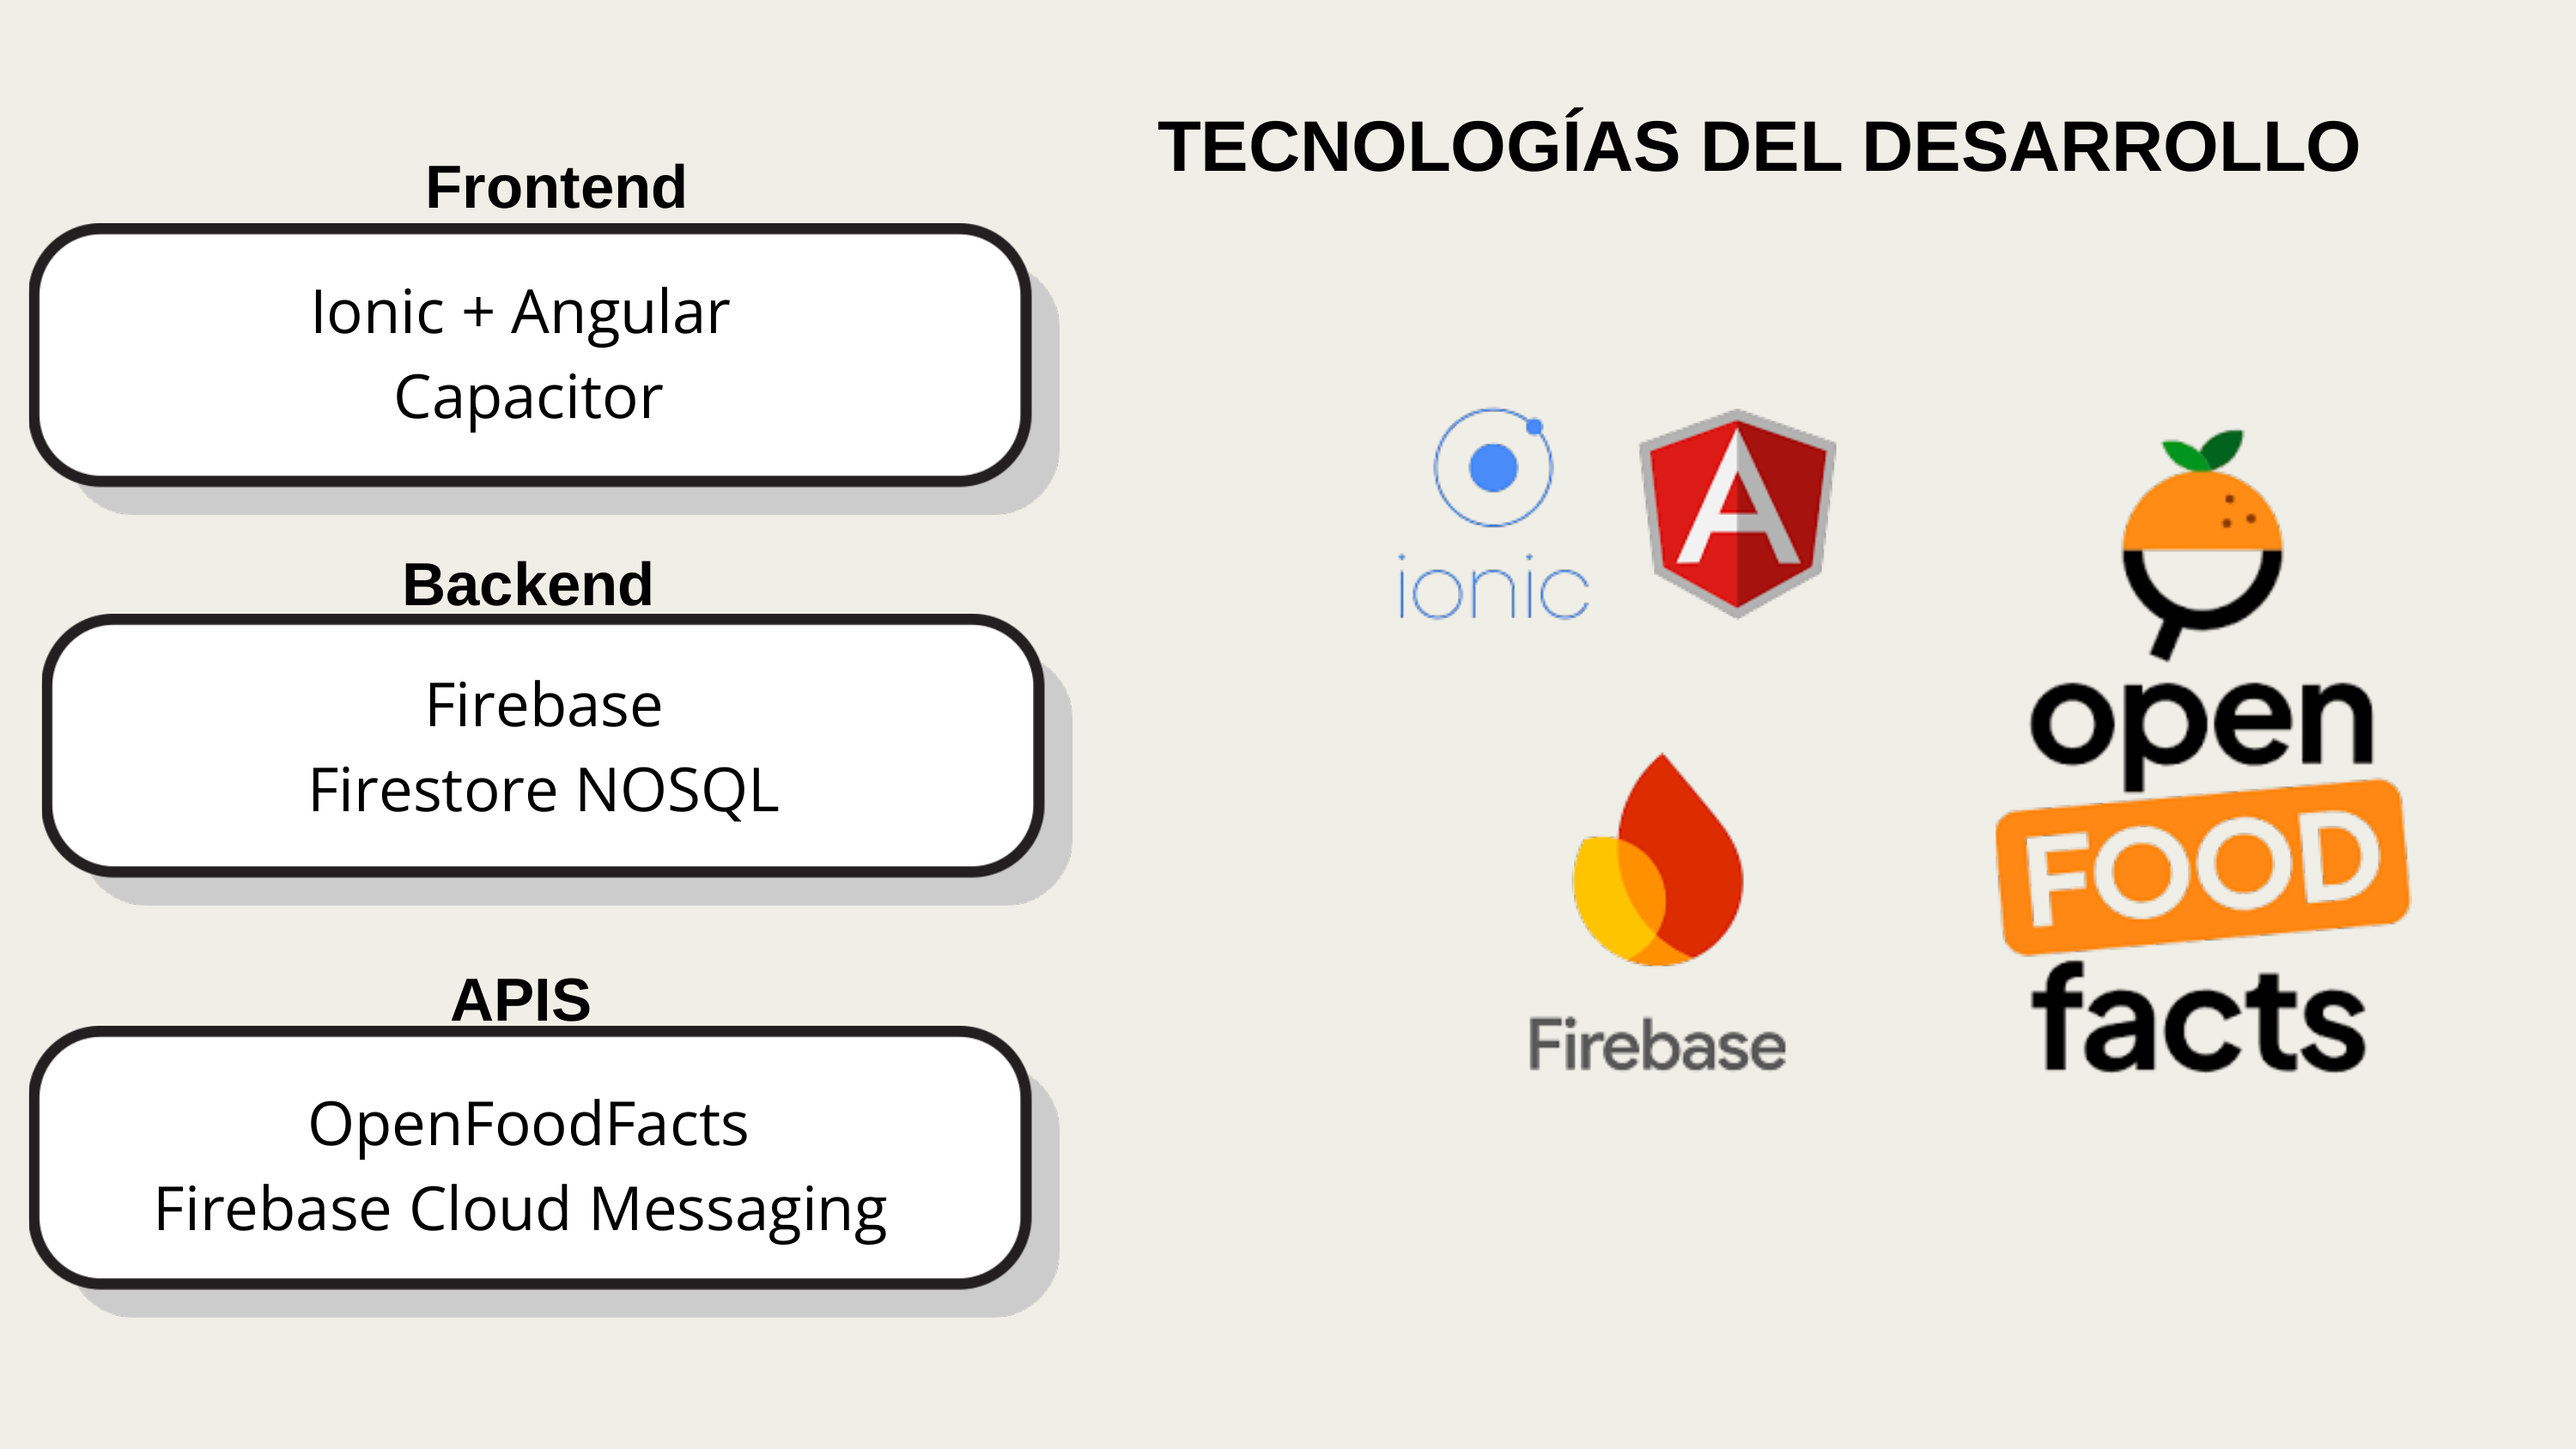

TECNOLOGÍAS DEL DESARROLLO
Frontend

Ionic + Angular
Capacitor

Backend

Firebase
Firestore NOSQL

APIS

OpenFoodFacts
Firebase Cloud Messaging